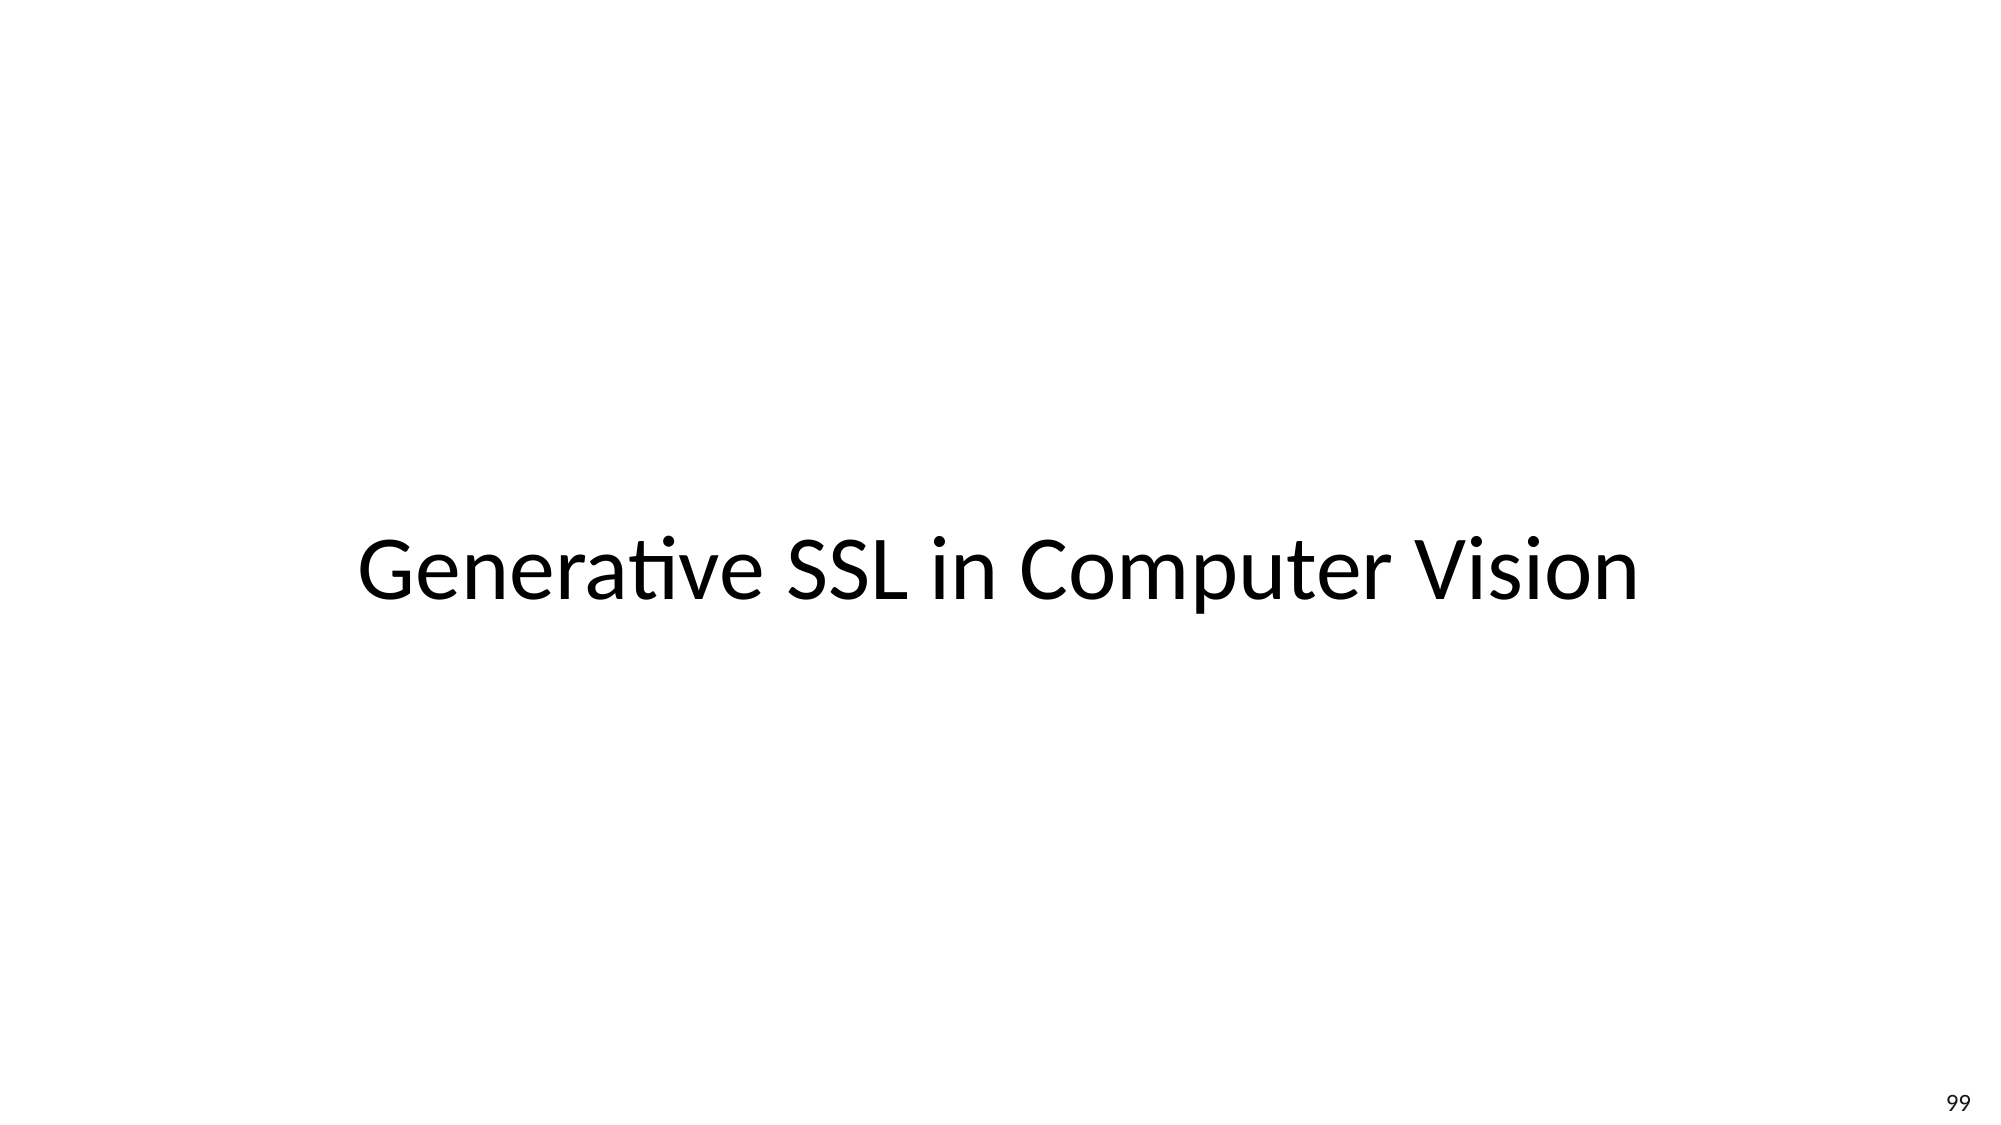

# Generative SSL in Computer Vision
99